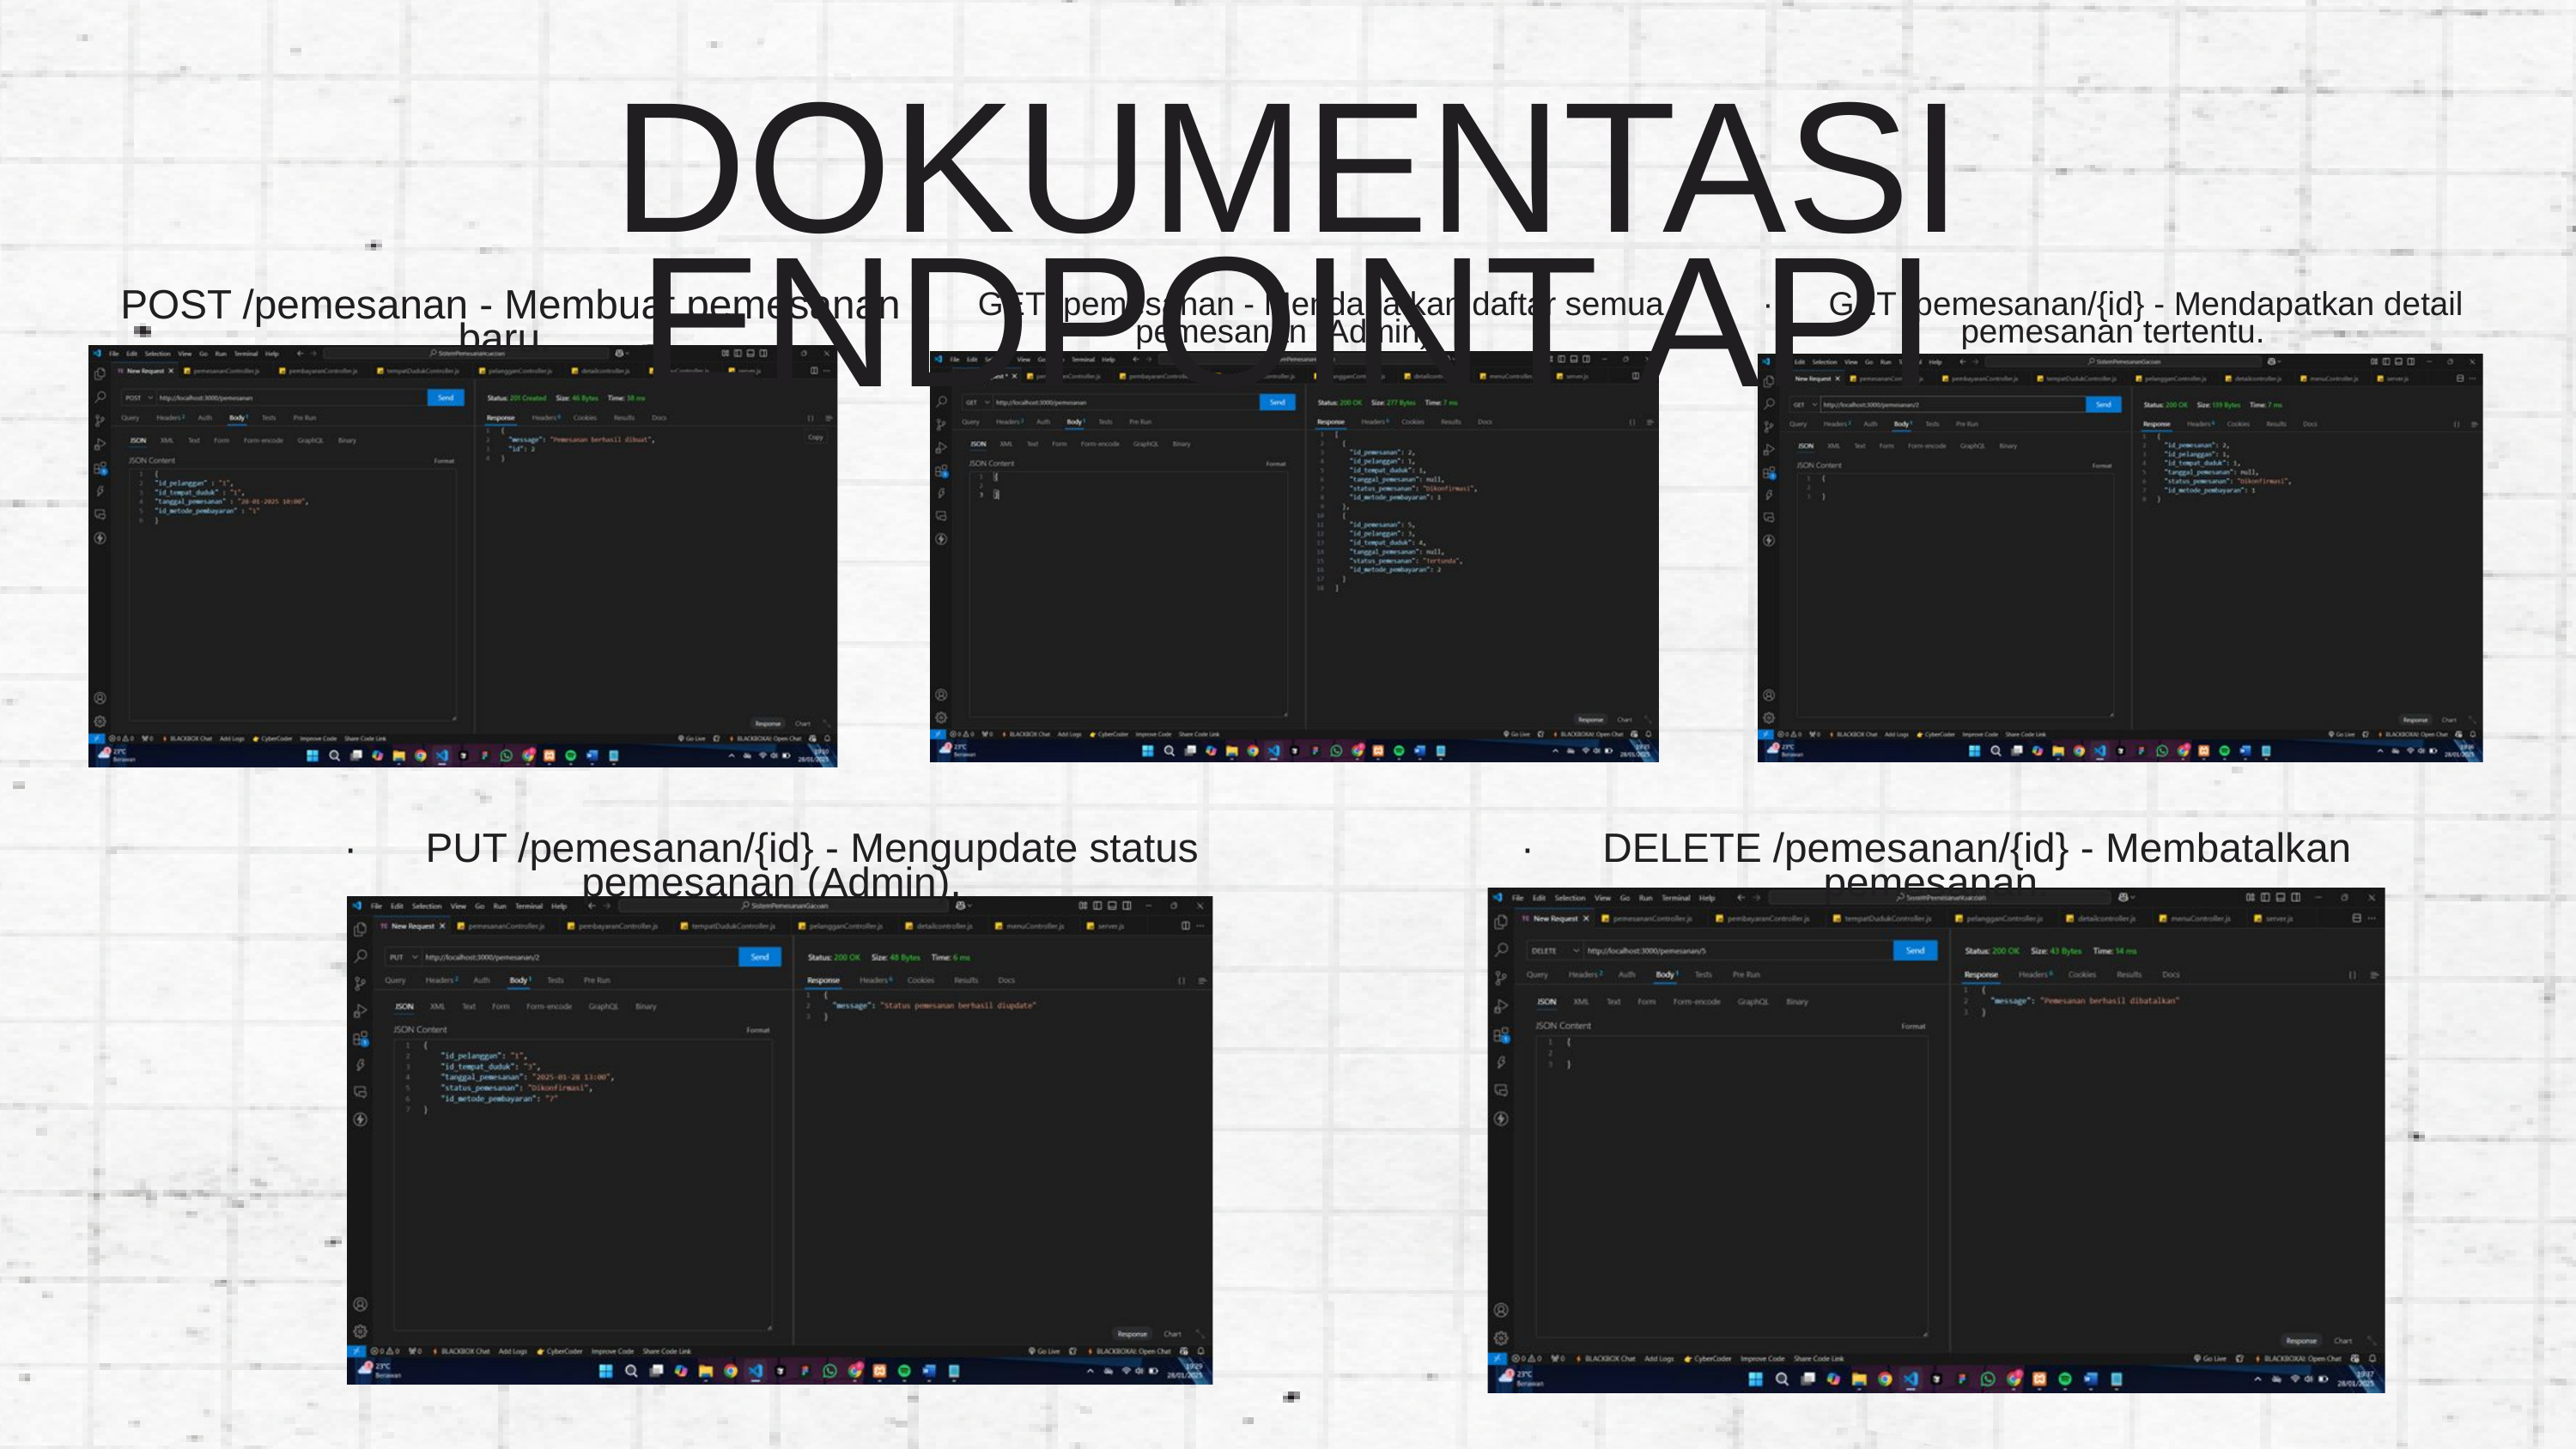

DOKUMENTASI ENDPOINT API
 POST /pemesanan - Membuat pemesanan baru.
·      GET /pemesanan/{id} - Mendapatkan detail pemesanan tertentu.
·      GET /pemesanan - Mendapatkan daftar semua pemesanan (Admin).

·      PUT /pemesanan/{id} - Mengupdate status pemesanan (Admin).
·      DELETE /pemesanan/{id} - Membatalkan pemesanan.